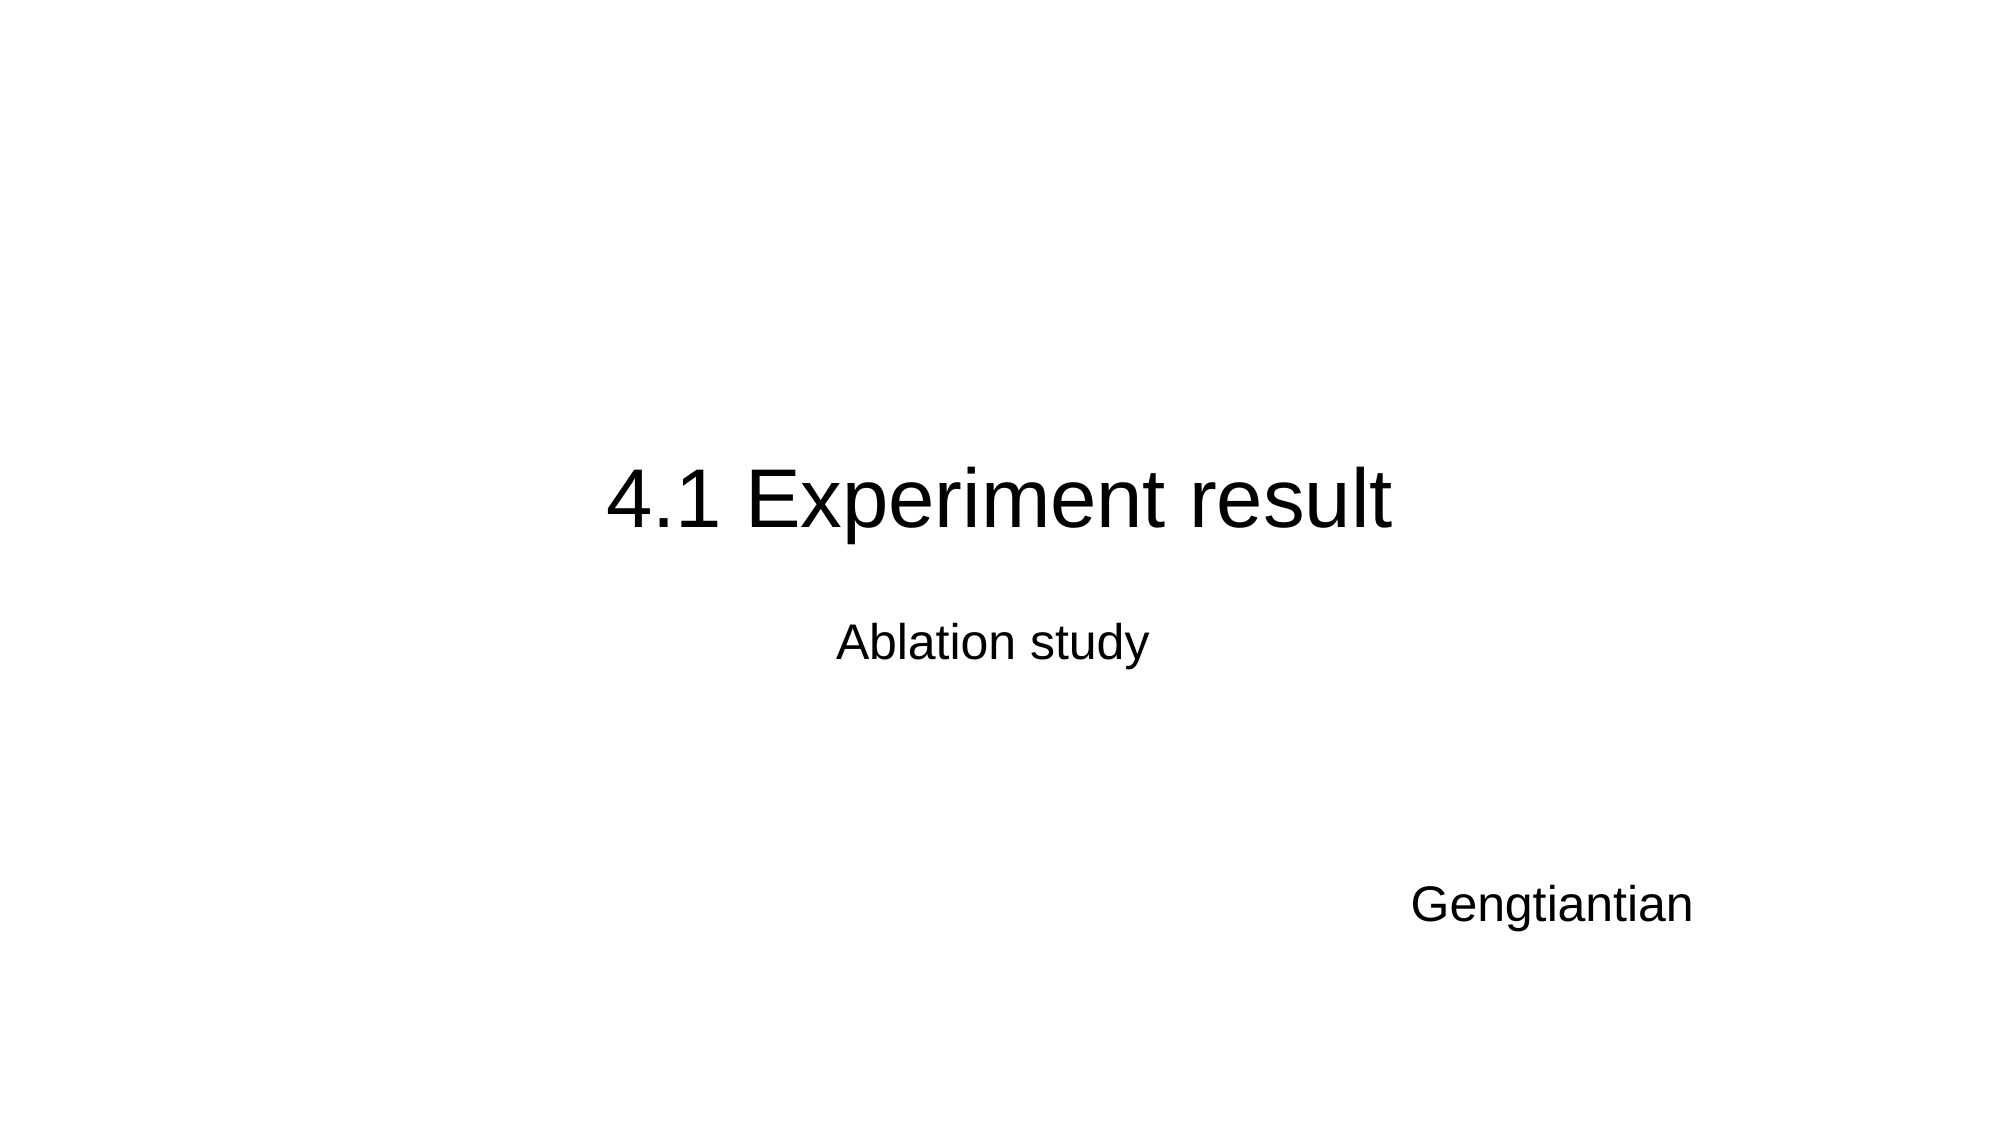

# 4.1 Experiment result Ablation study
Gengtiantian